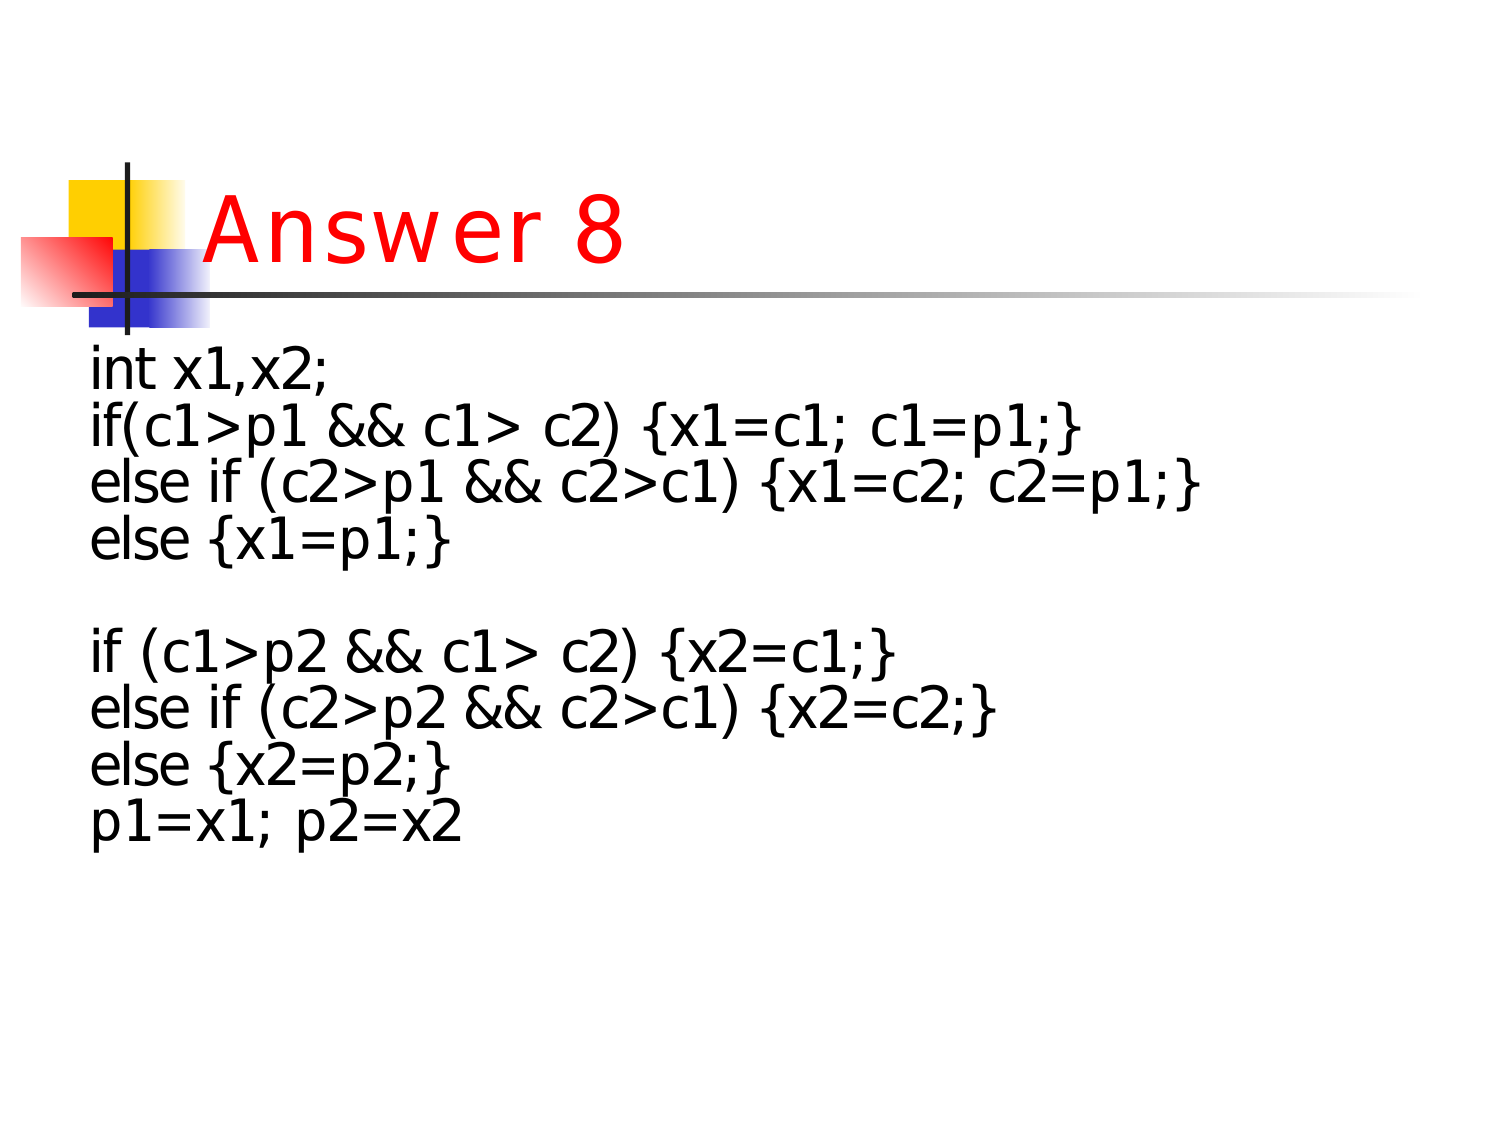

# Answer 8
| int x1,x2; if(c1>p1 && c1> c2) {x1=c1; c1=p1;} else if (c2>p1 && c2>c1) {x1=c2; c2=p1;} else {x1=p1;} if (c1>p2 && c1> c2) {x2=c1;} else if (c2>p2 && c2>c1) {x2=c2;} else {x2=p2;} p1=x1; p2=x2 |
| --- |